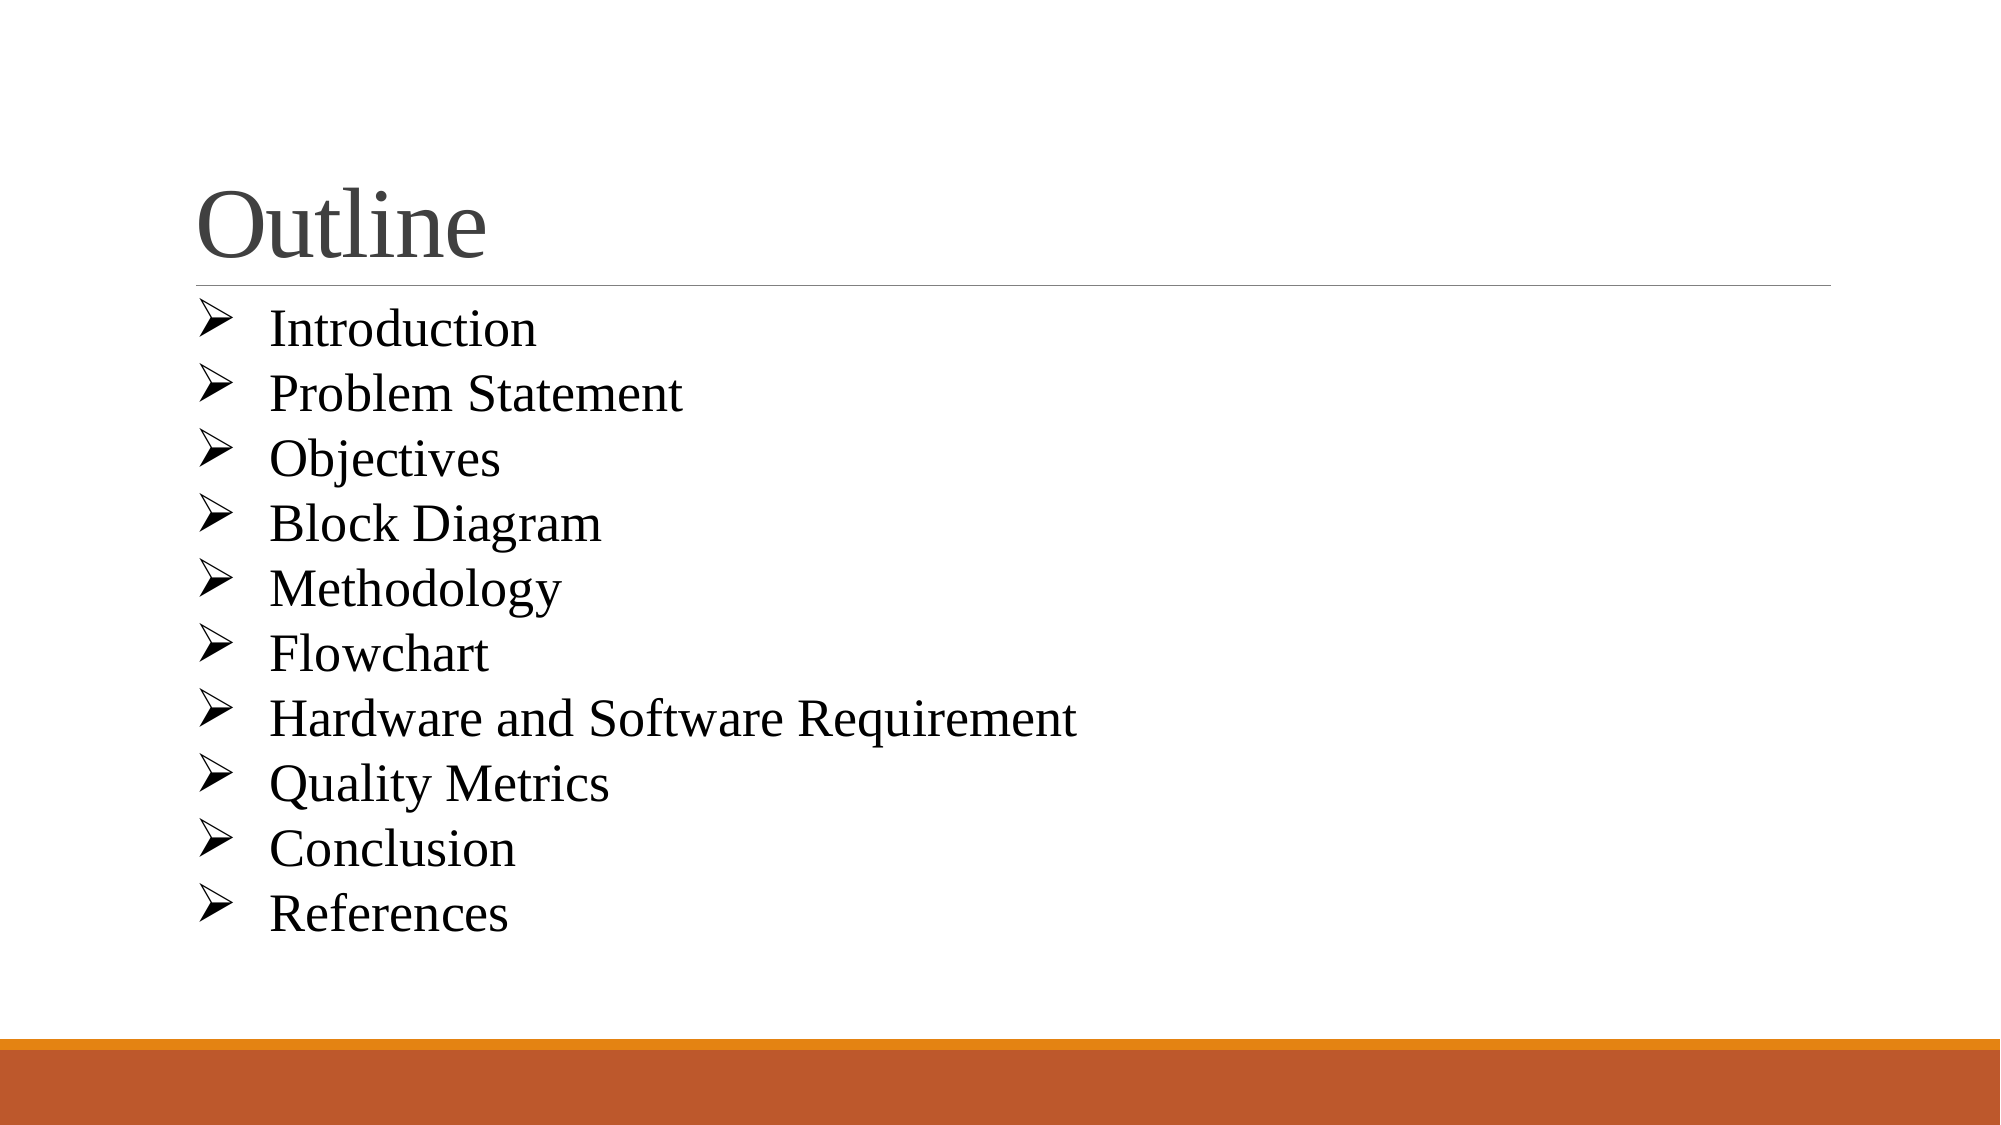

# Outline
Introduction
Problem Statement
Objectives
Block Diagram
Methodology
Flowchart
Hardware and Software Requirement
Quality Metrics
Conclusion
References